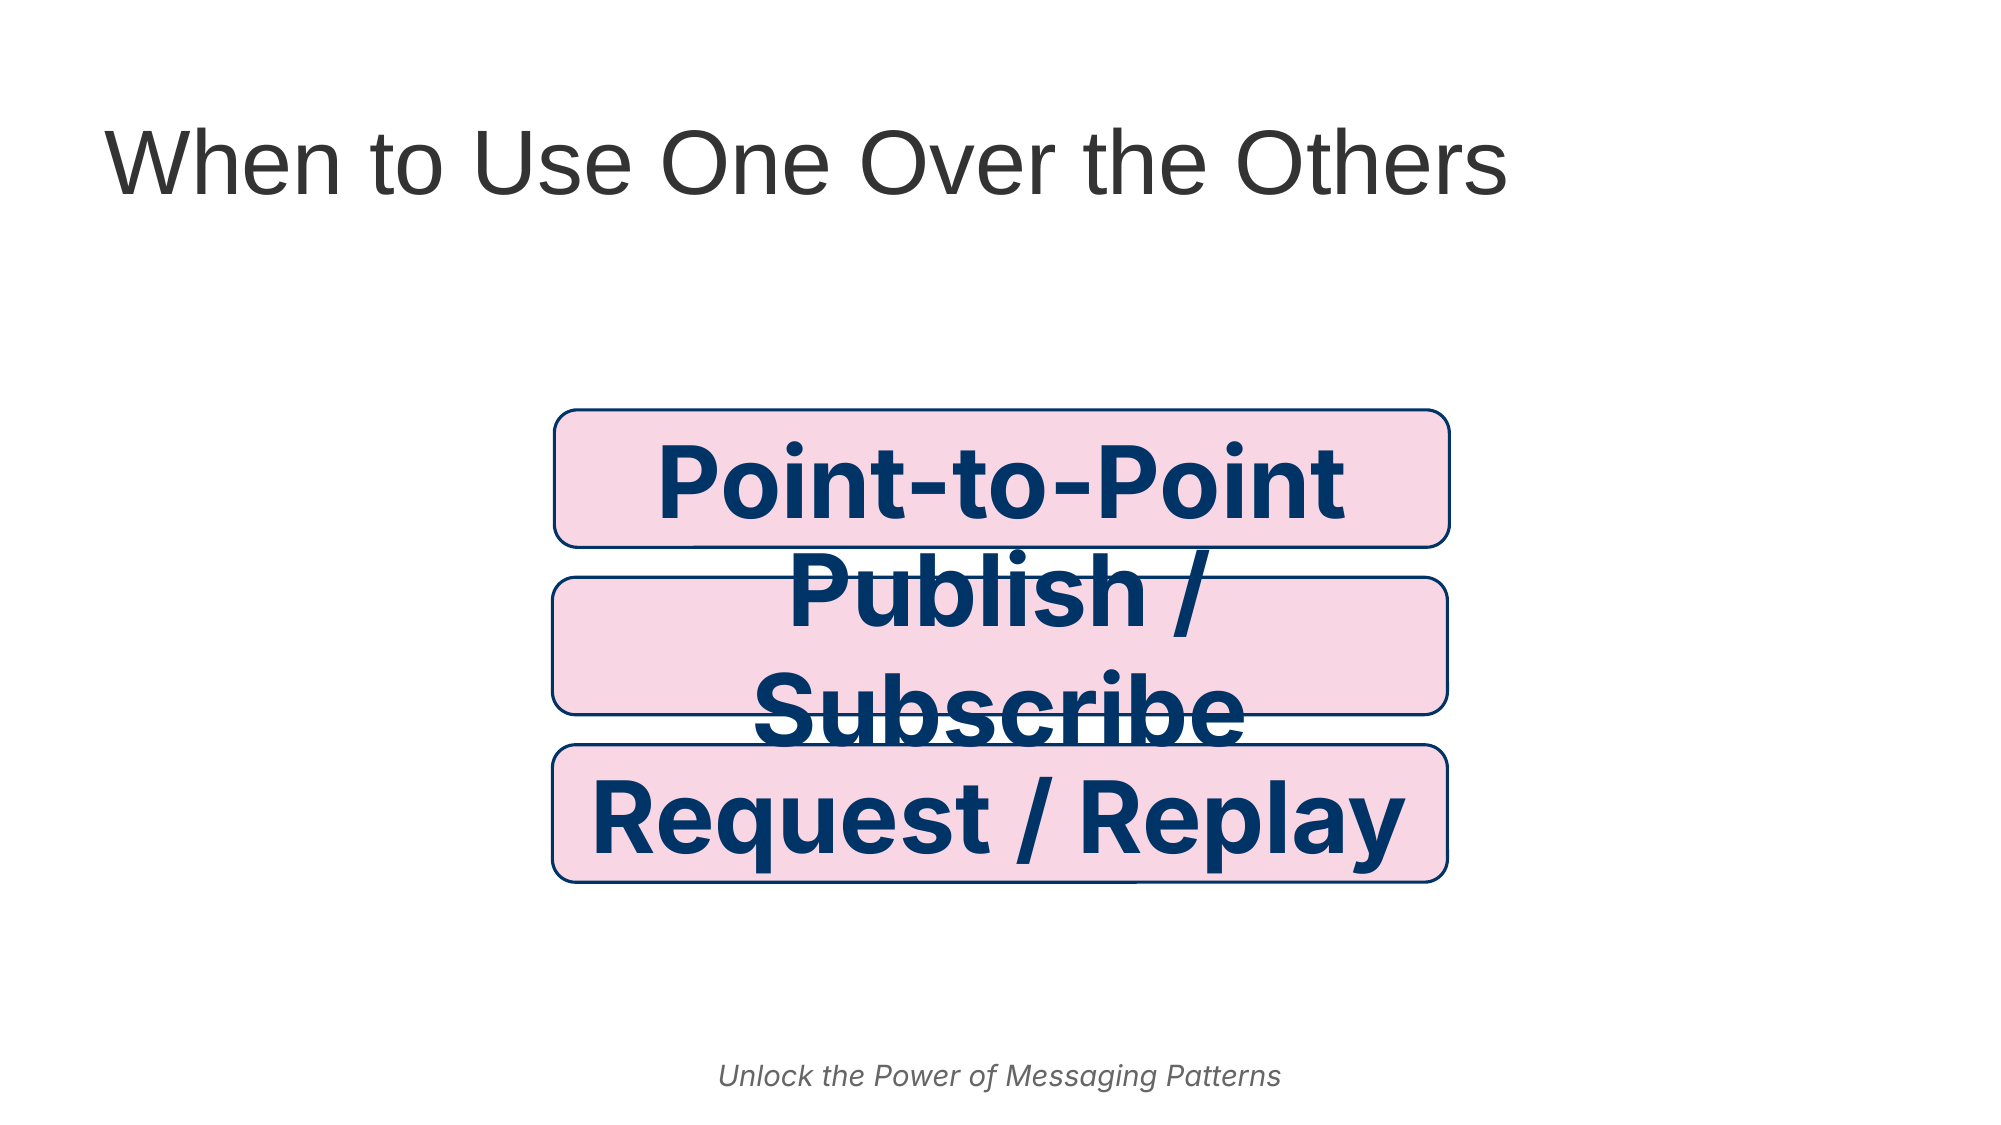

# When to Use One Over the Others
Point-to-Point
Publish / Subscribe
Request / Replay